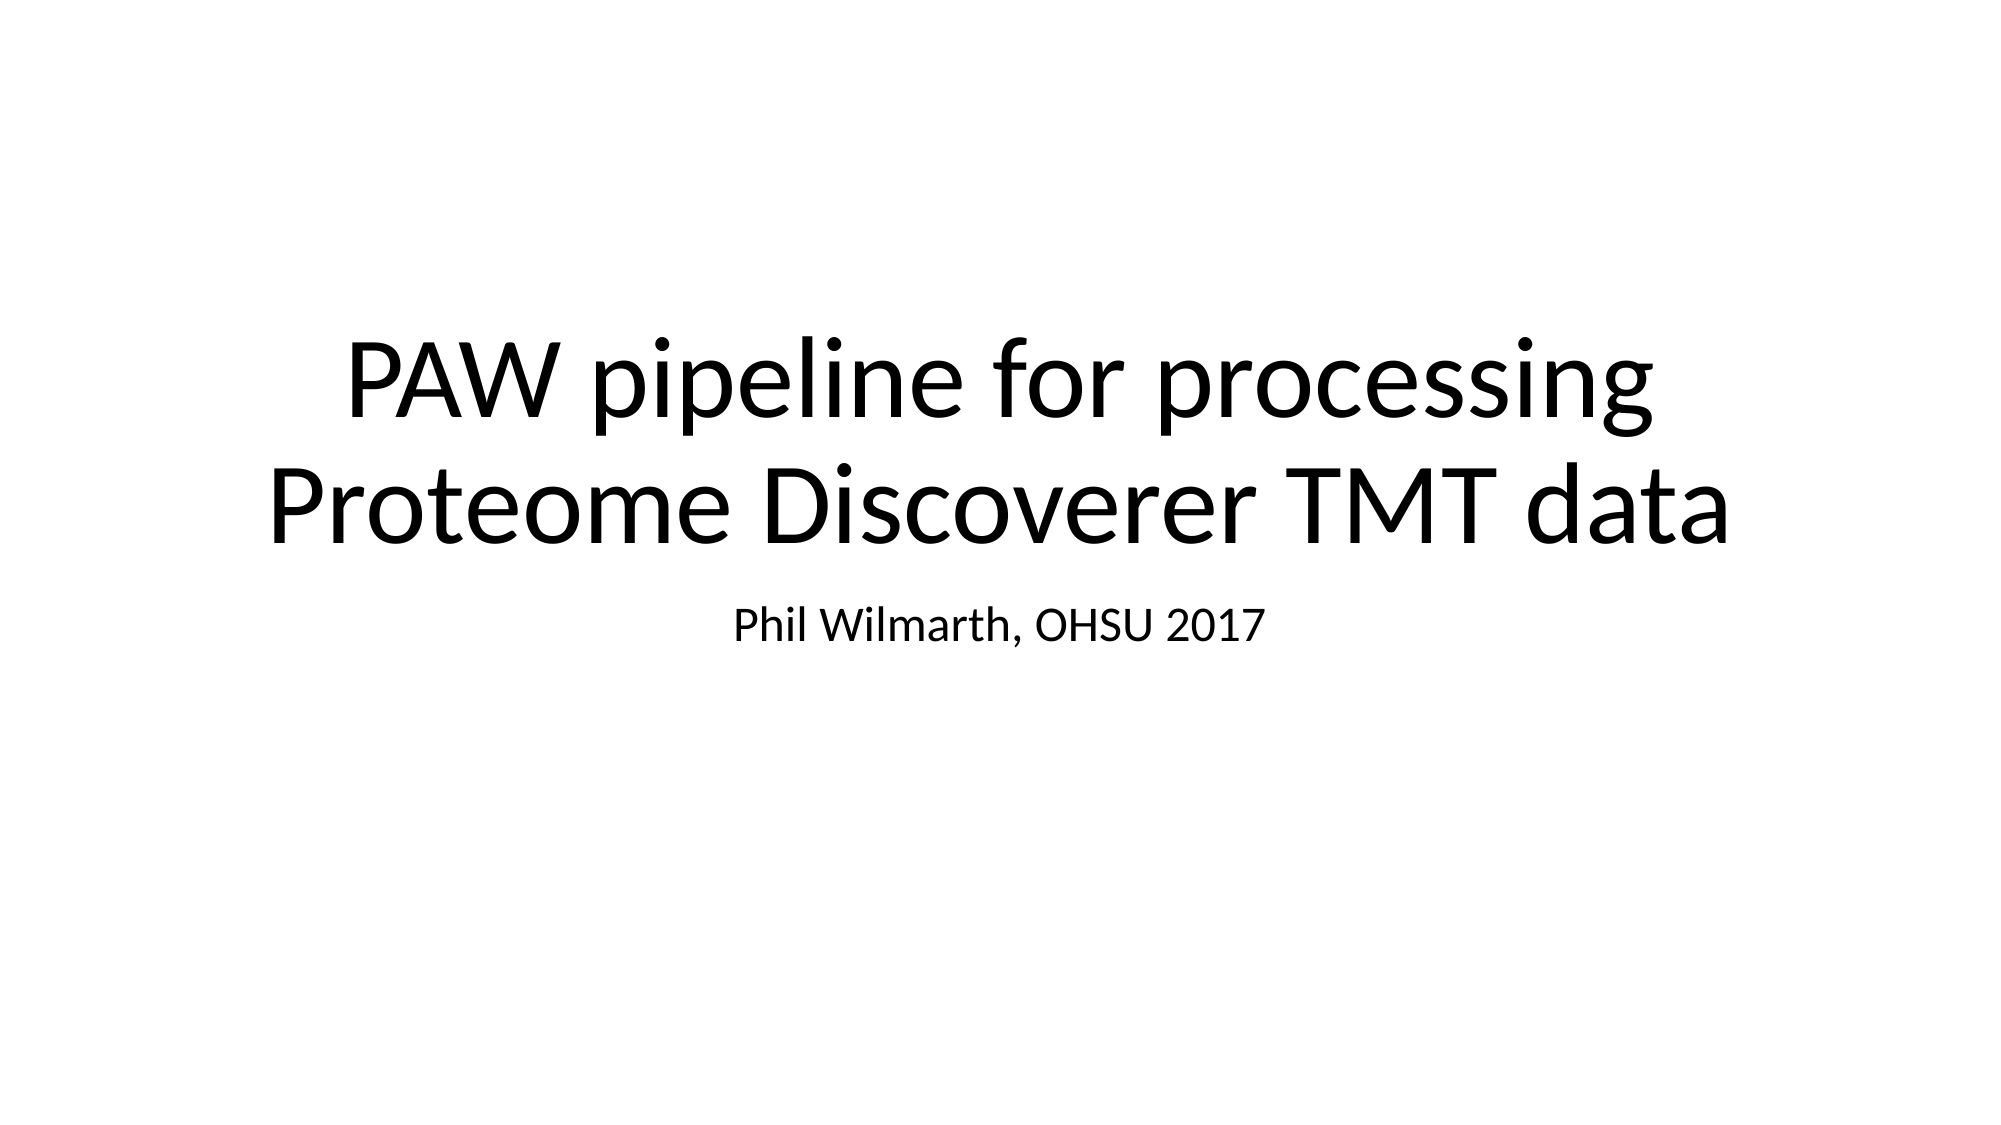

# PAW pipeline for processing Proteome Discoverer TMT data
Phil Wilmarth, OHSU 2017